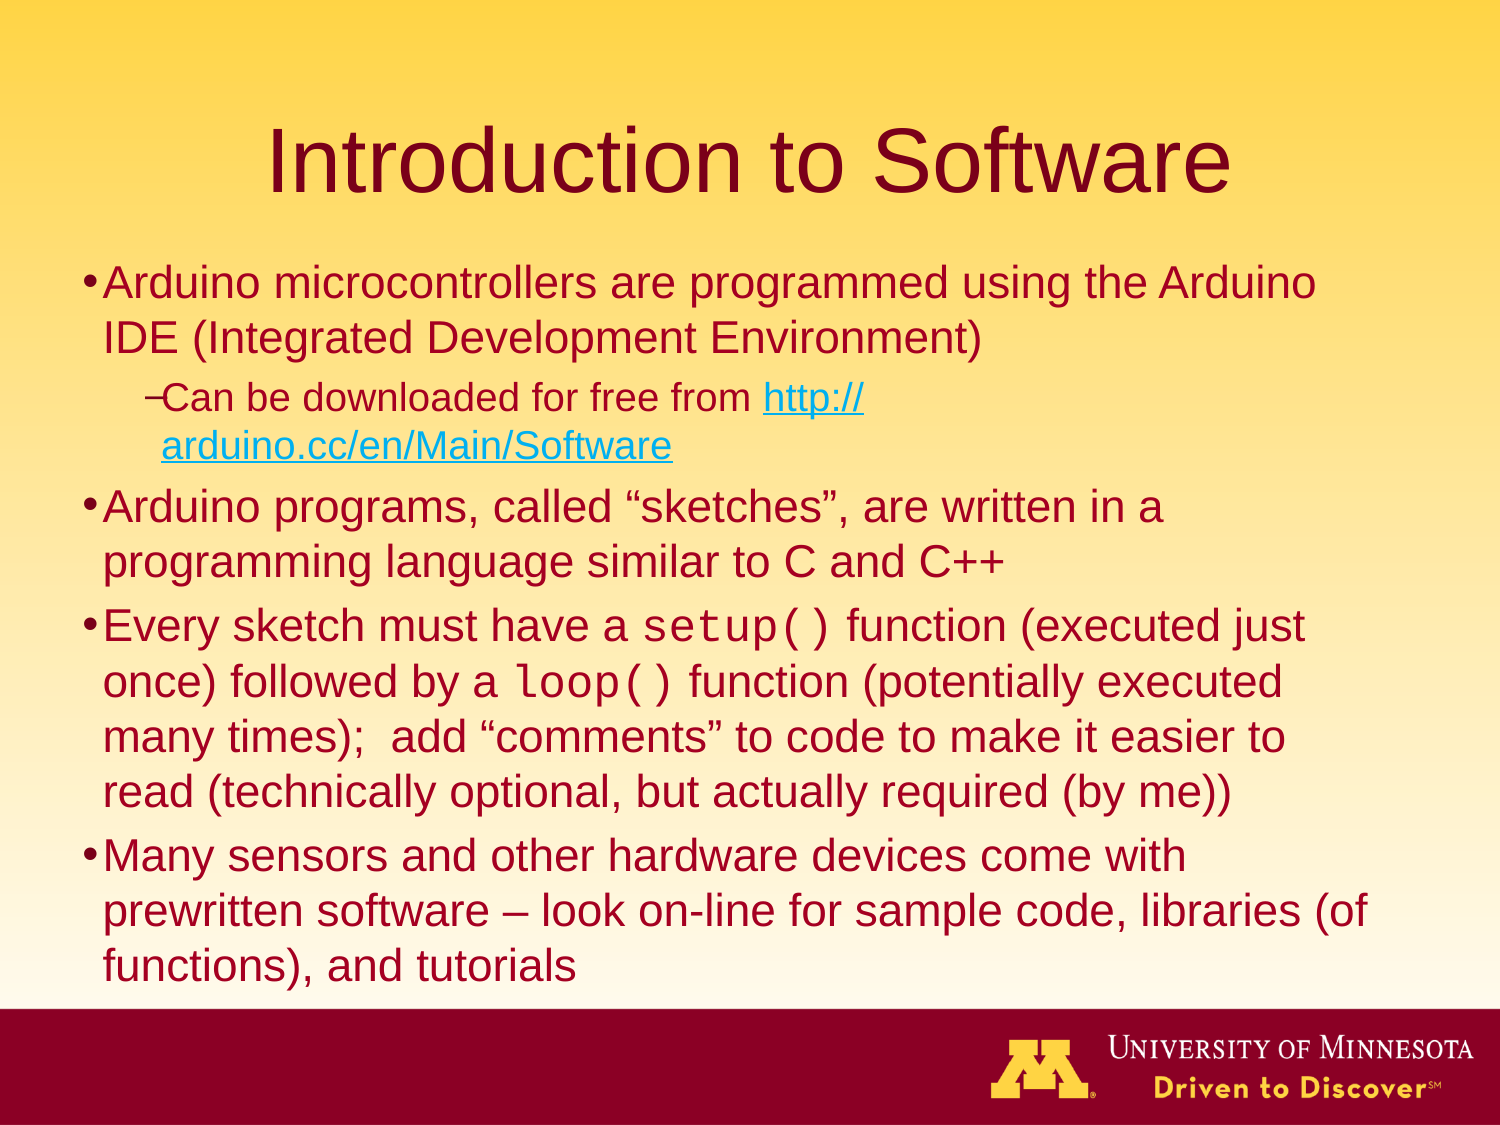

# Introduction to Software
Arduino microcontrollers are programmed using the Arduino IDE (Integrated Development Environment)
Can be downloaded for free from http://arduino.cc/en/Main/Software
Arduino programs, called “sketches”, are written in a programming language similar to C and C++
Every sketch must have a setup() function (executed just once) followed by a loop() function (potentially executed many times);  add “comments” to code to make it easier to read (technically optional, but actually required (by me))
Many sensors and other hardware devices come with prewritten software – look on-line for sample code, libraries (of functions), and tutorials